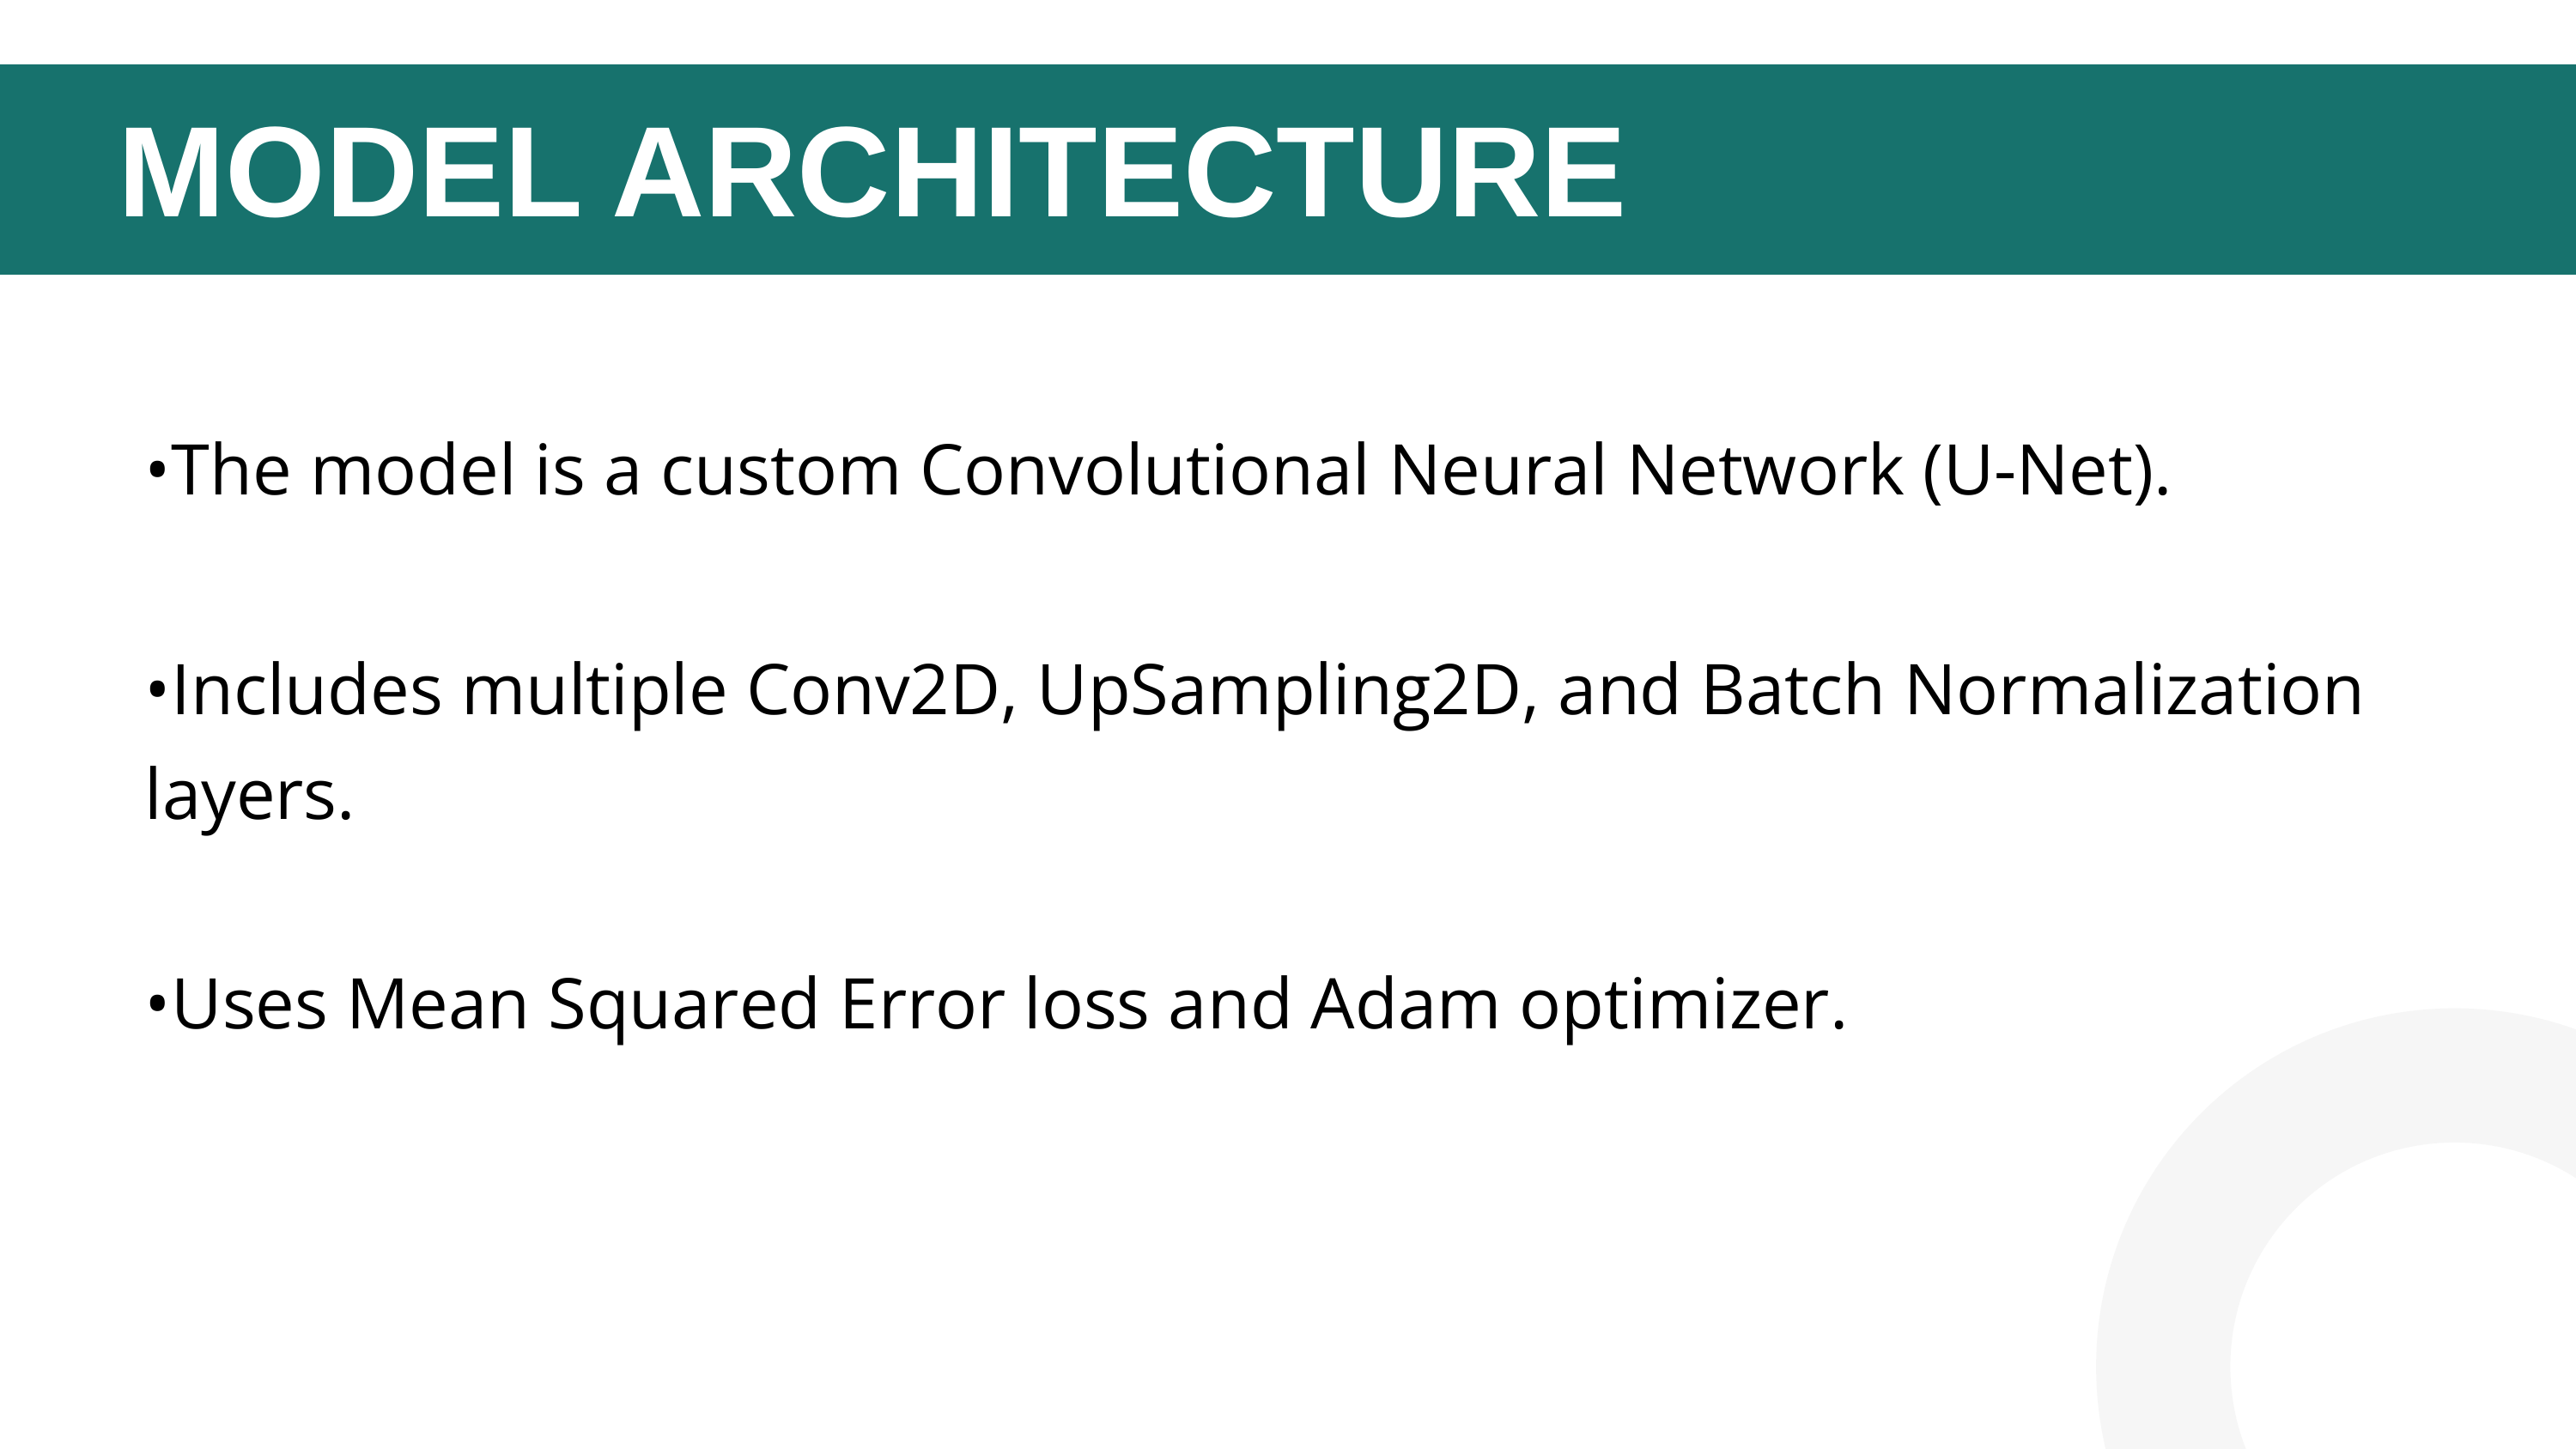

MODEL ARCHITECTURE
•The model is a custom Convolutional Neural Network (U-Net).

•Includes multiple Conv2D, UpSampling2D, and Batch Normalization layers.

•Uses Mean Squared Error loss and Adam optimizer.